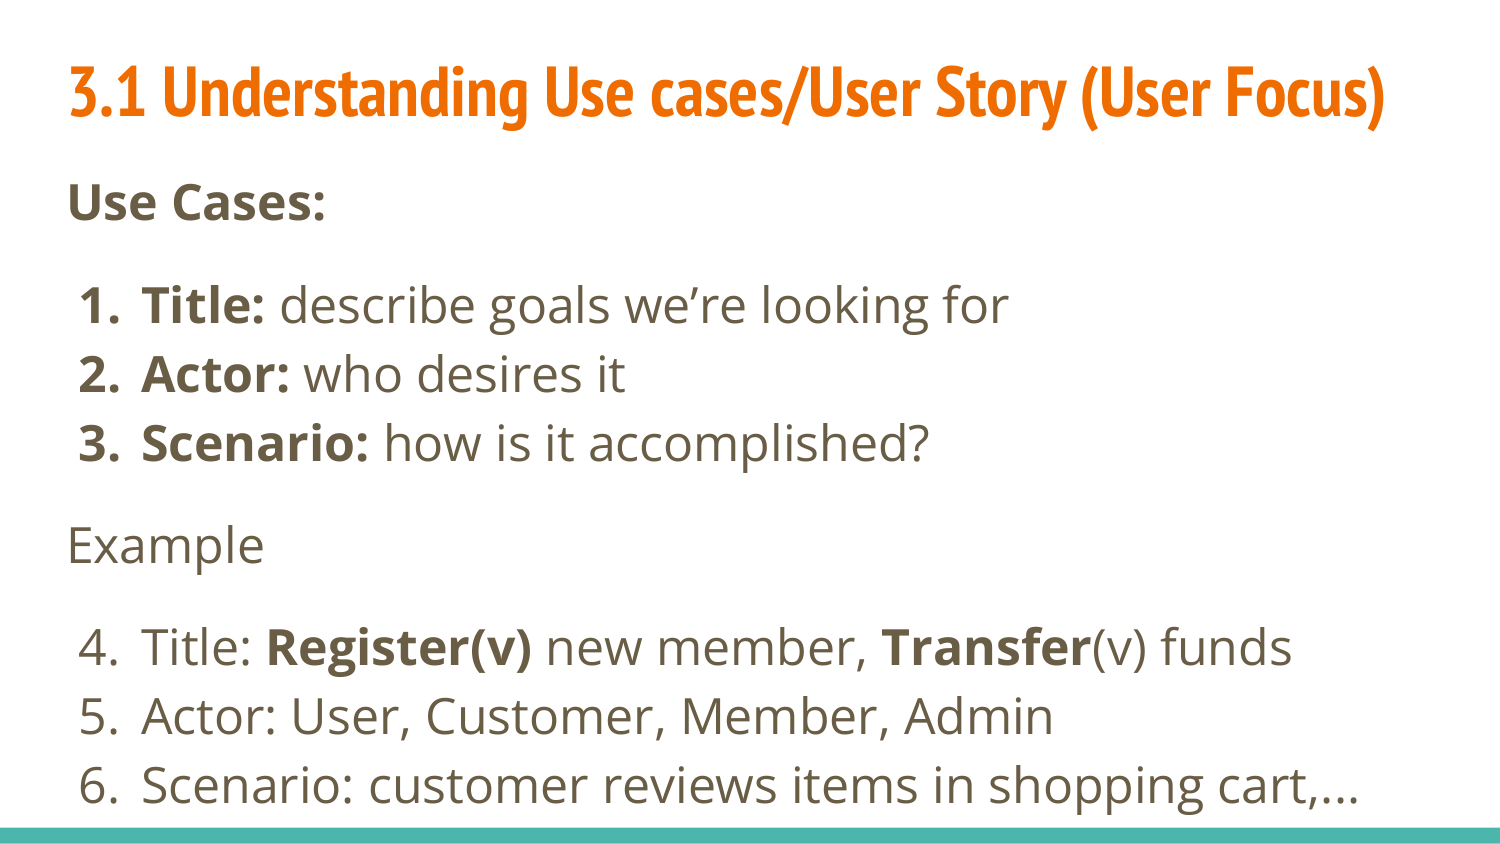

# 3.1 Understanding Use cases/User Story (User Focus)
Use Cases:
Title: describe goals we’re looking for
Actor: who desires it
Scenario: how is it accomplished?
Example
Title: Register(v) new member, Transfer(v) funds
Actor: User, Customer, Member, Admin
Scenario: customer reviews items in shopping cart,...